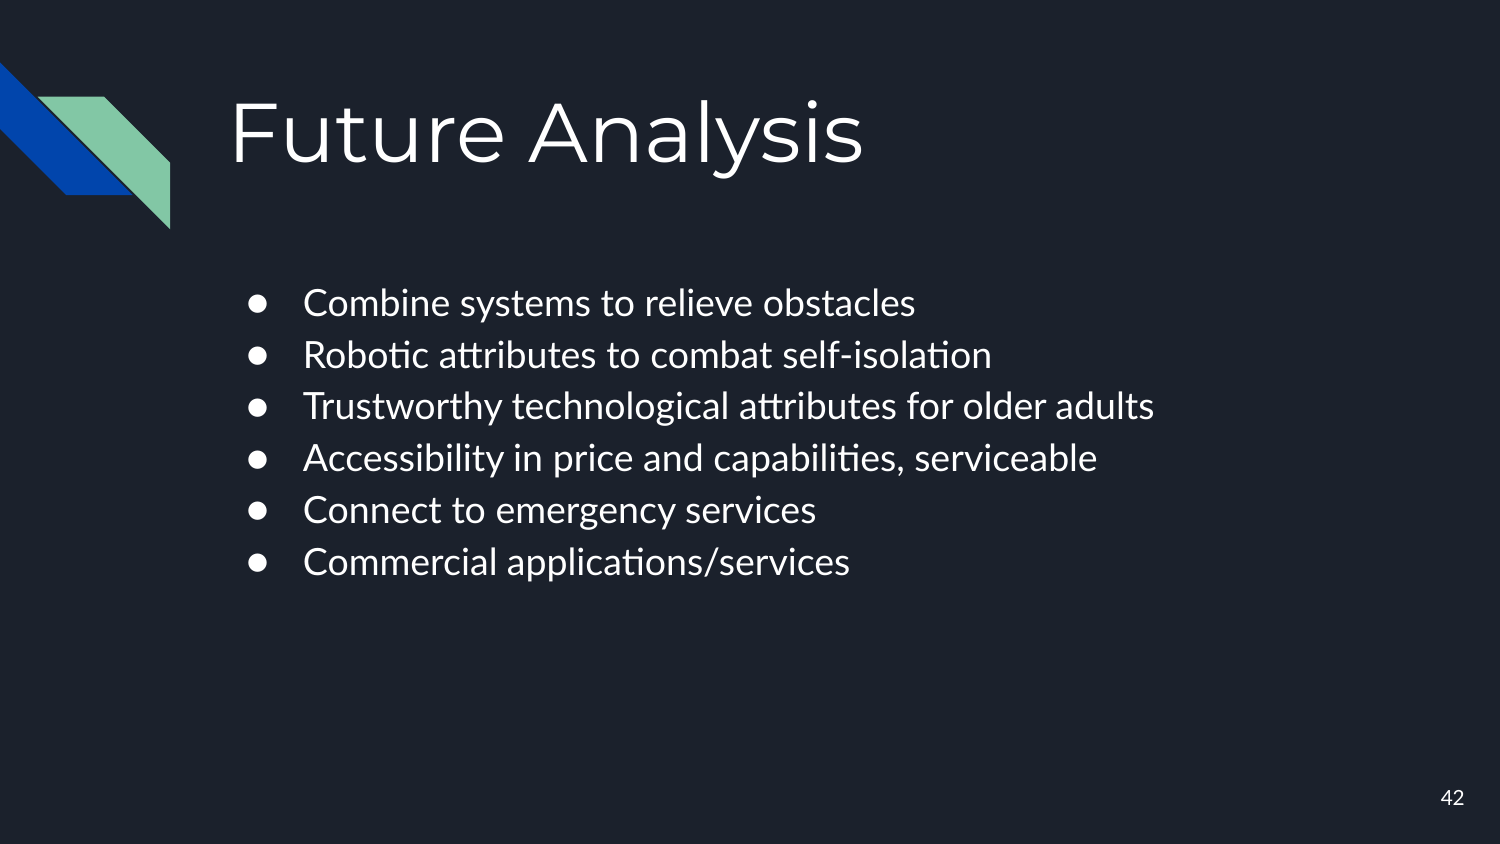

# Future Analysis
Combine systems to relieve obstacles
Robotic attributes to combat self-isolation
Trustworthy technological attributes for older adults
Accessibility in price and capabilities, serviceable
Connect to emergency services
Commercial applications/services
42